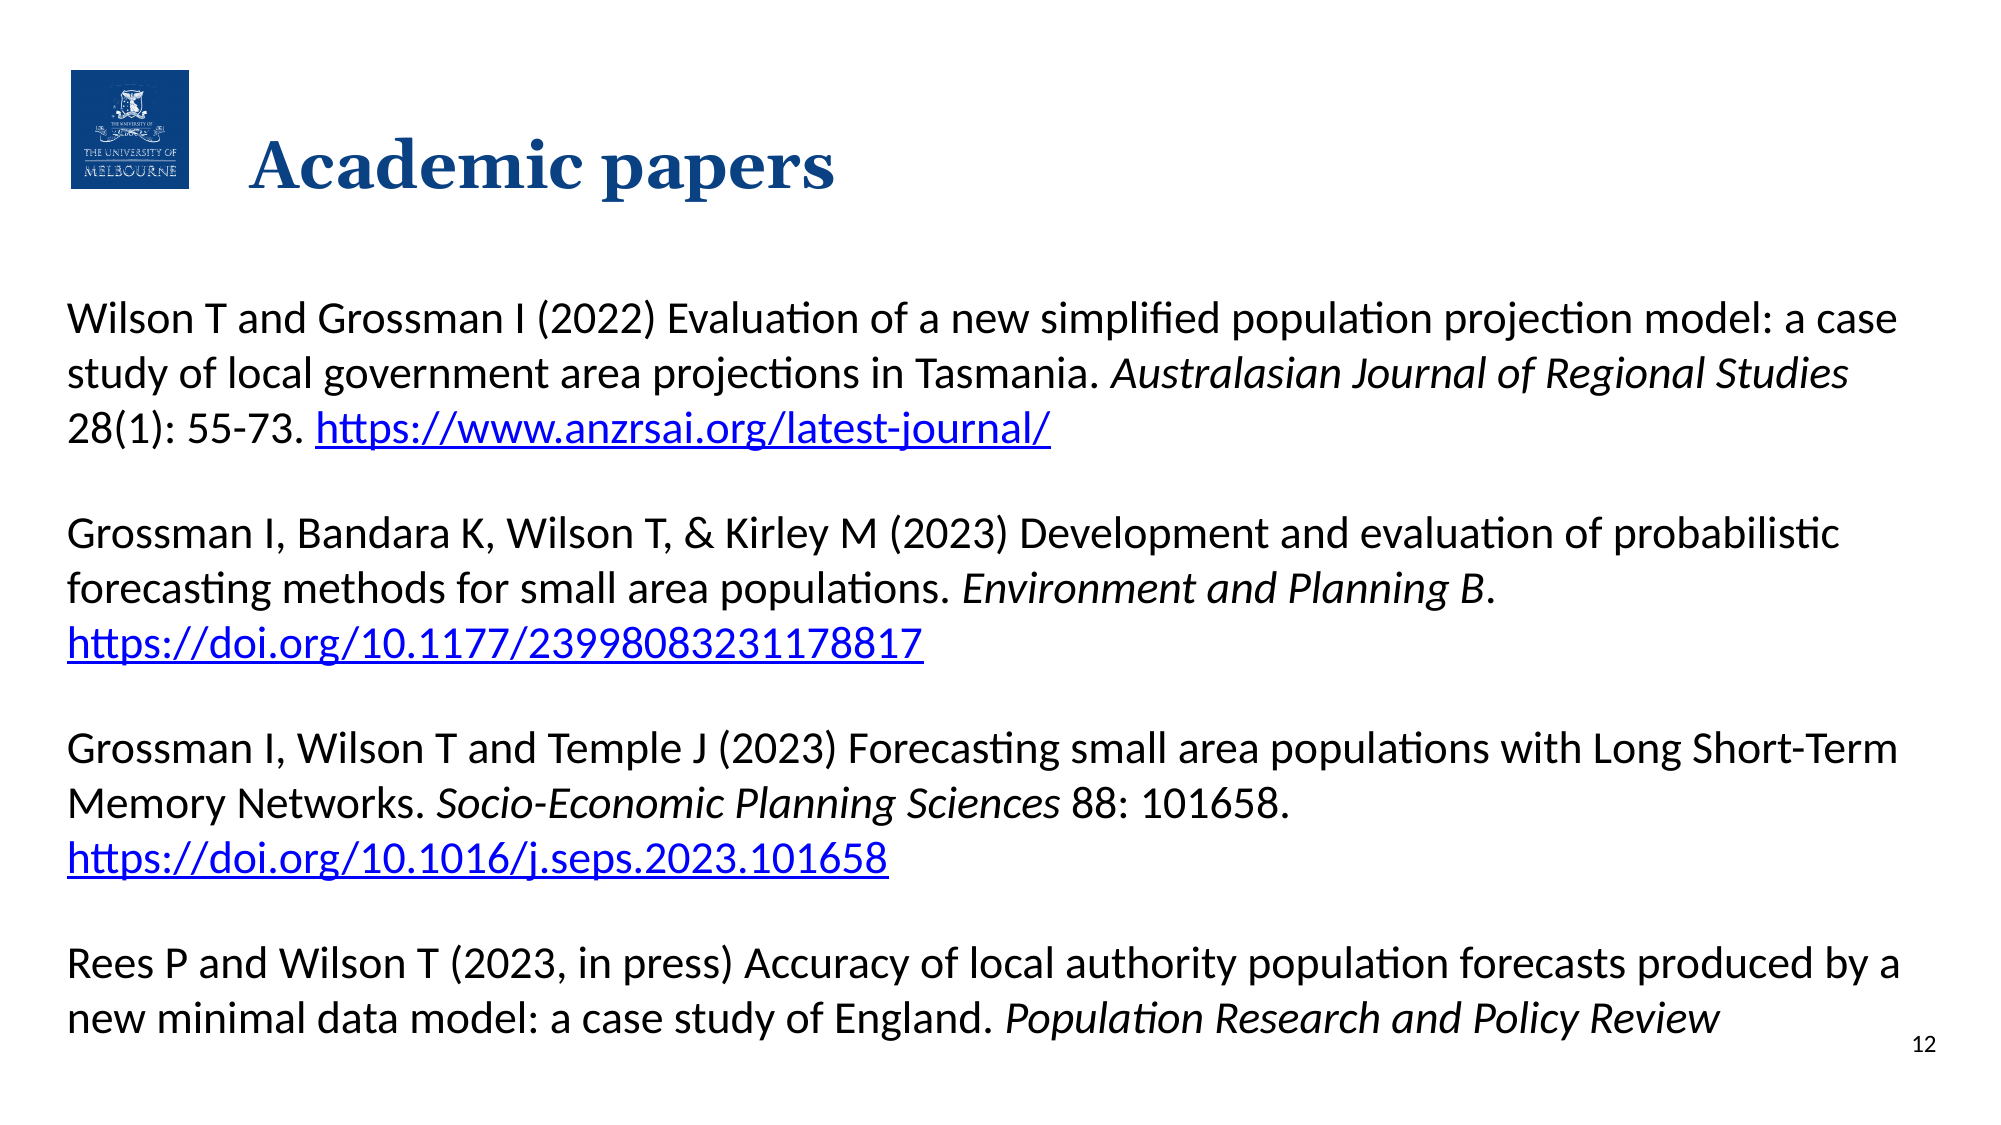

# Academic papers
Wilson T and Grossman I (2022) Evaluation of a new simplified population projection model: a case study of local government area projections in Tasmania. Australasian Journal of Regional Studies 28(1): 55-73. https://www.anzrsai.org/latest-journal/
Grossman I, Bandara K, Wilson T, & Kirley M (2023) Development and evaluation of probabilistic forecasting methods for small area populations. Environment and Planning B. https://doi.org/10.1177/23998083231178817
Grossman I, Wilson T and Temple J (2023) Forecasting small area populations with Long Short-Term Memory Networks. Socio-Economic Planning Sciences 88: 101658. https://doi.org/10.1016/j.seps.2023.101658
Rees P and Wilson T (2023, in press) Accuracy of local authority population forecasts produced by a new minimal data model: a case study of England. Population Research and Policy Review

12